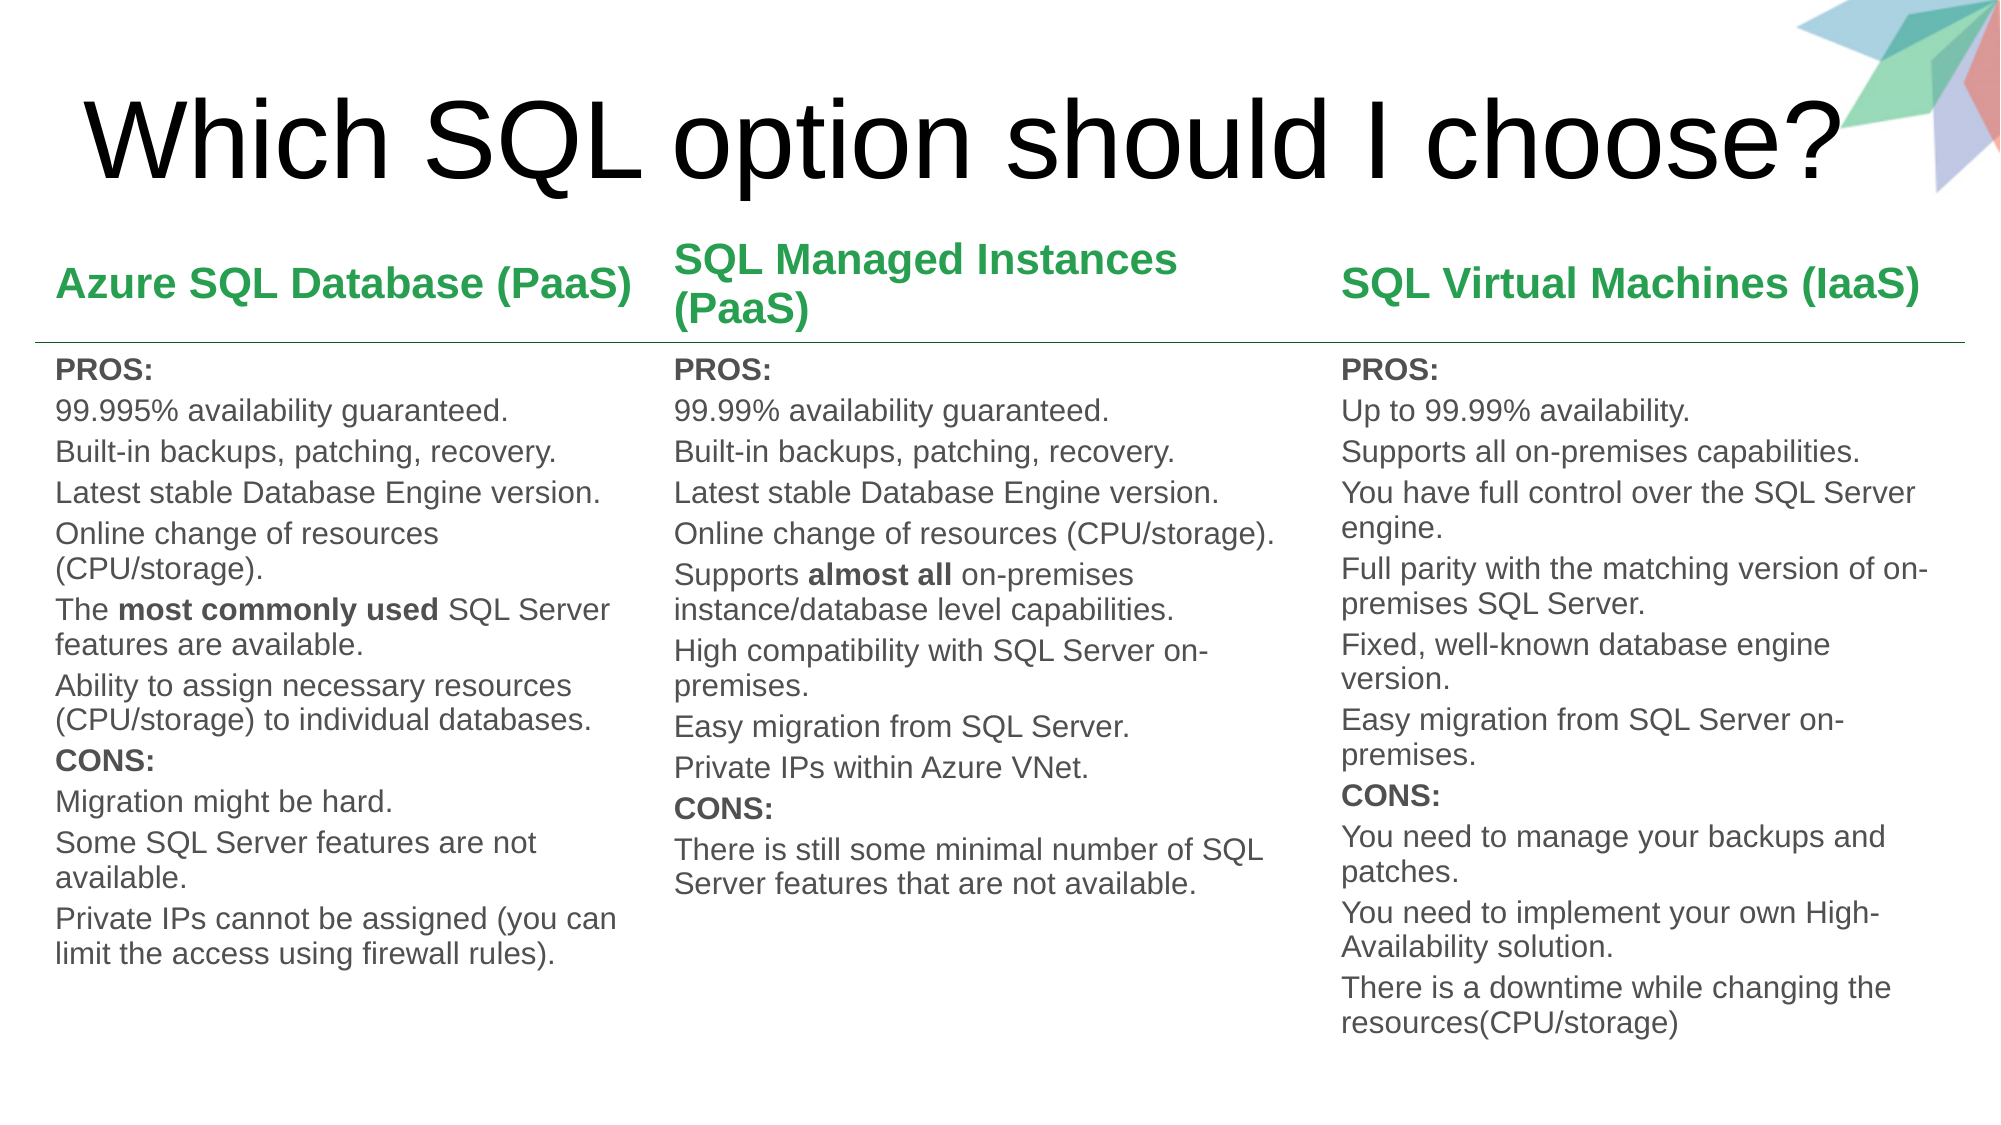

# Which SQL option should I choose?
| Azure SQL Database (PaaS) | SQL Managed Instances (PaaS) | SQL Virtual Machines (IaaS) |
| --- | --- | --- |
| PROS: 99.995% availability guaranteed. Built-in backups, patching, recovery. Latest stable Database Engine version. Online change of resources (CPU/storage). The most commonly used SQL Server features are available. Ability to assign necessary resources (CPU/storage) to individual databases. CONS: Migration might be hard. Some SQL Server features are not available. Private IPs cannot be assigned (you can limit the access using firewall rules). | PROS: 99.99% availability guaranteed. Built-in backups, patching, recovery. Latest stable Database Engine version. Online change of resources (CPU/storage). Supports almost all on-premises instance/database level capabilities. High compatibility with SQL Server on-premises. Easy migration from SQL Server. Private IPs within Azure VNet. CONS: There is still some minimal number of SQL Server features that are not available. | PROS: Up to 99.99% availability. Supports all on-premises capabilities. You have full control over the SQL Server engine. Full parity with the matching version of on-premises SQL Server. Fixed, well-known database engine version. Easy migration from SQL Server on-premises. CONS: You need to manage your backups and patches. You need to implement your own High-Availability solution. There is a downtime while changing the resources(CPU/storage) |